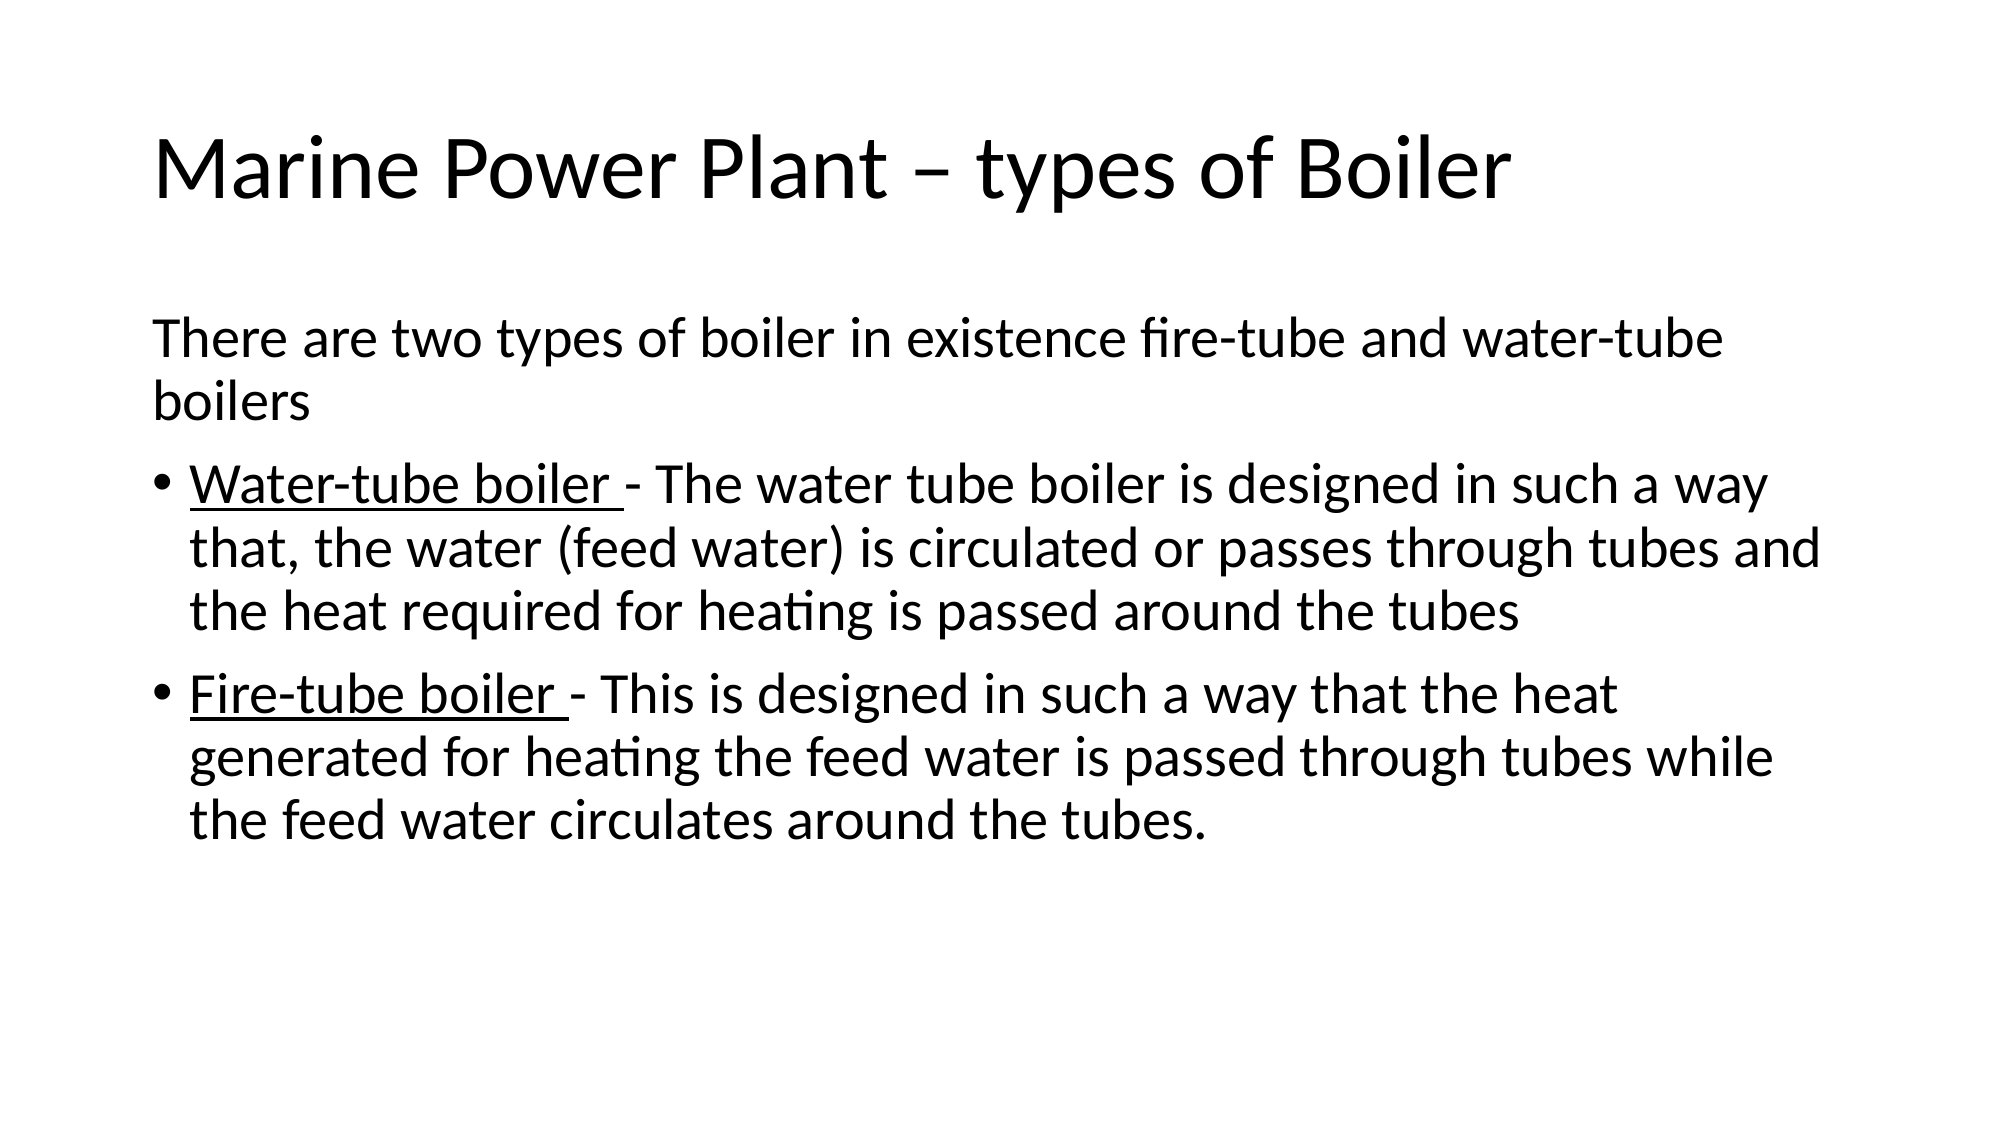

# Marine Power Plant – types of Boiler
There are two types of boiler in existence fire-tube and water-tube boilers
Water-tube boiler - The water tube boiler is designed in such a way that, the water (feed water) is circulated or passes through tubes and the heat required for heating is passed around the tubes
Fire-tube boiler - This is designed in such a way that the heat generated for heating the feed water is passed through tubes while the feed water circulates around the tubes.